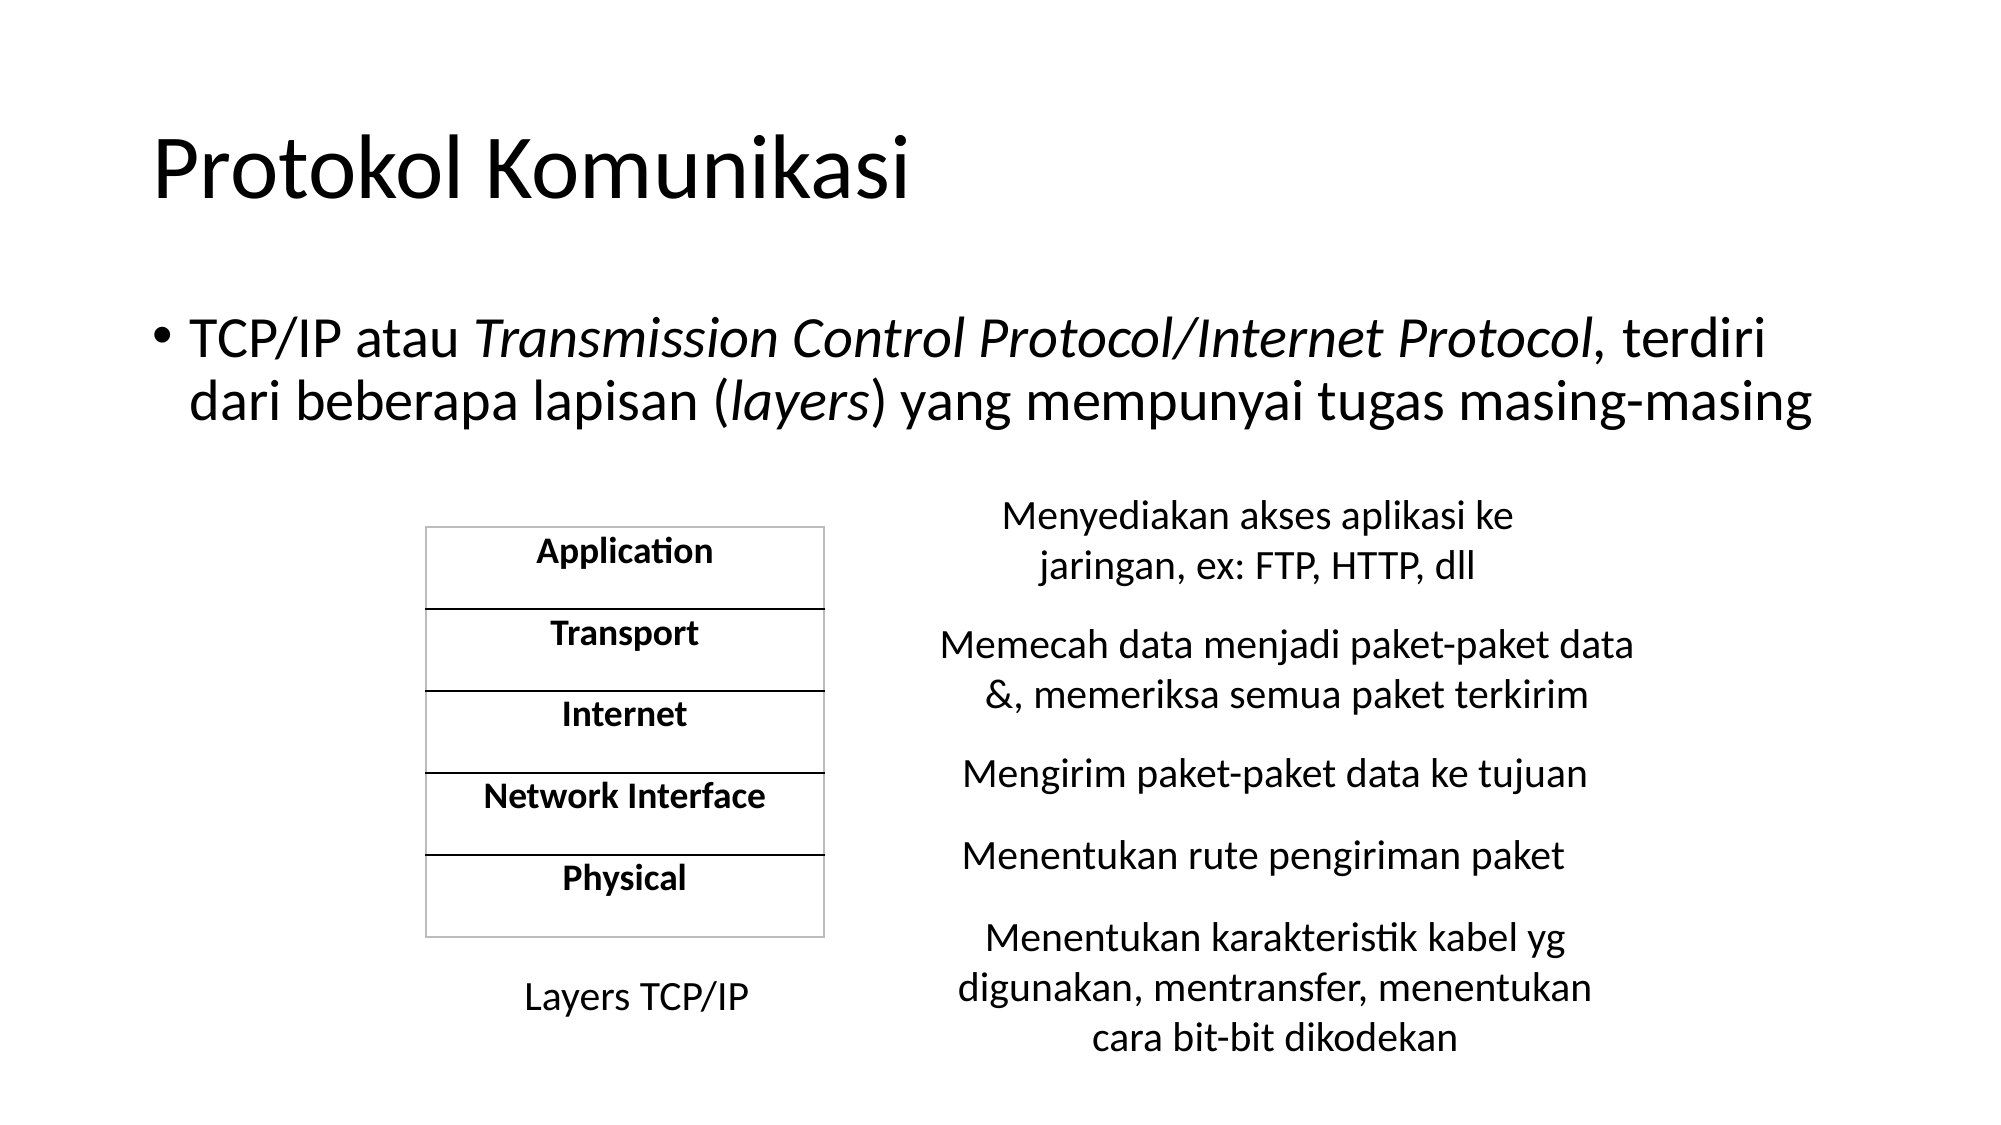

# Protokol Komunikasi
TCP/IP atau Transmission Control Protocol/Internet Protocol, terdiri dari beberapa lapisan (layers) yang mempunyai tugas masing-masing

Menyediakan akses aplikasi ke jaringan, ex: FTP, HTTP, dll
| Application |
| --- |
| Transport |
| Internet |
| Network Interface |
| Physical |
Memecah data menjadi paket-paket data &, memeriksa semua paket terkirim
Mengirim paket-paket data ke tujuan
Menentukan rute pengiriman paket
Menentukan karakteristik kabel yg digunakan, mentransfer, menentukan cara bit-bit dikodekan
Layers TCP/IP